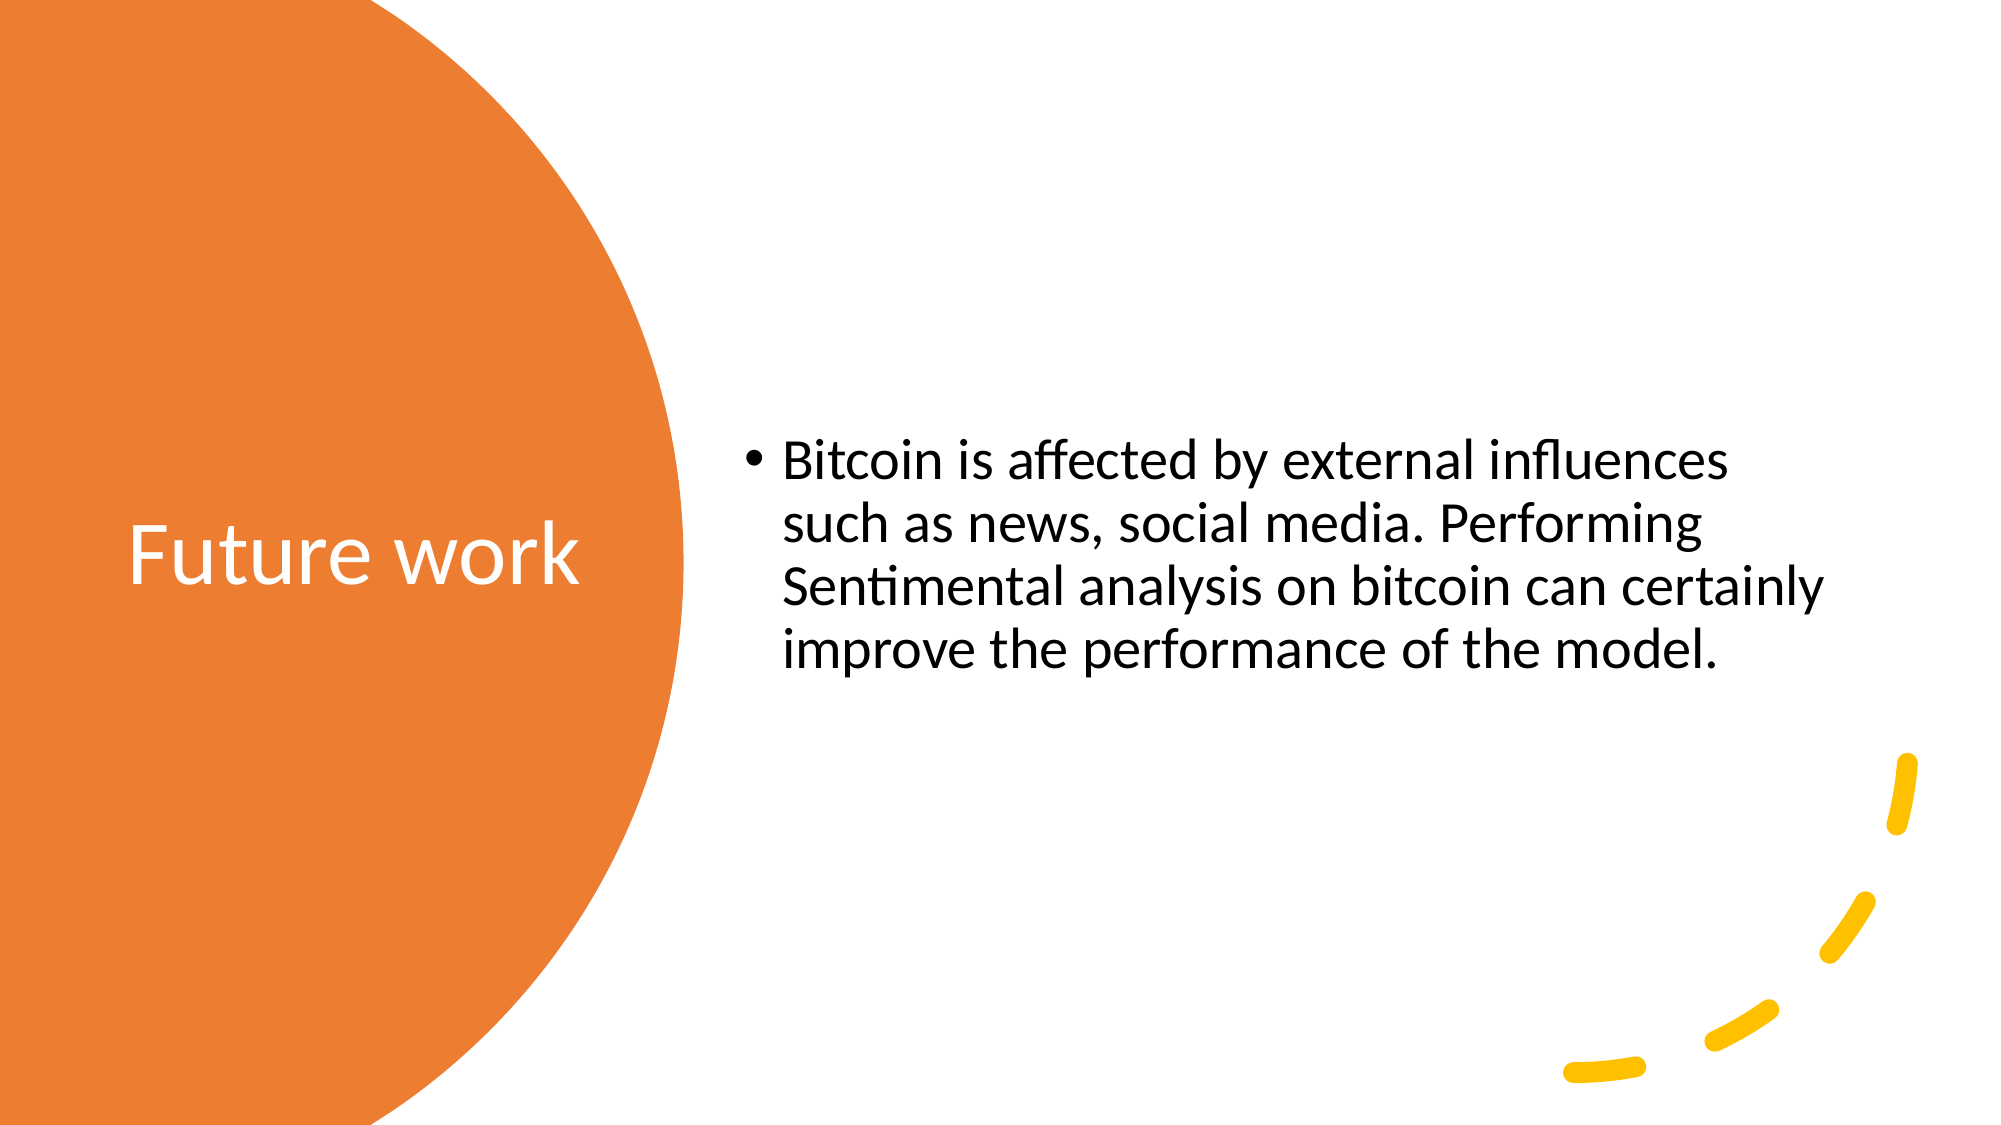

Bitcoin is affected by external influences such as news, social media. Performing Sentimental analysis on bitcoin can certainly improve the performance of the model.
# Future work